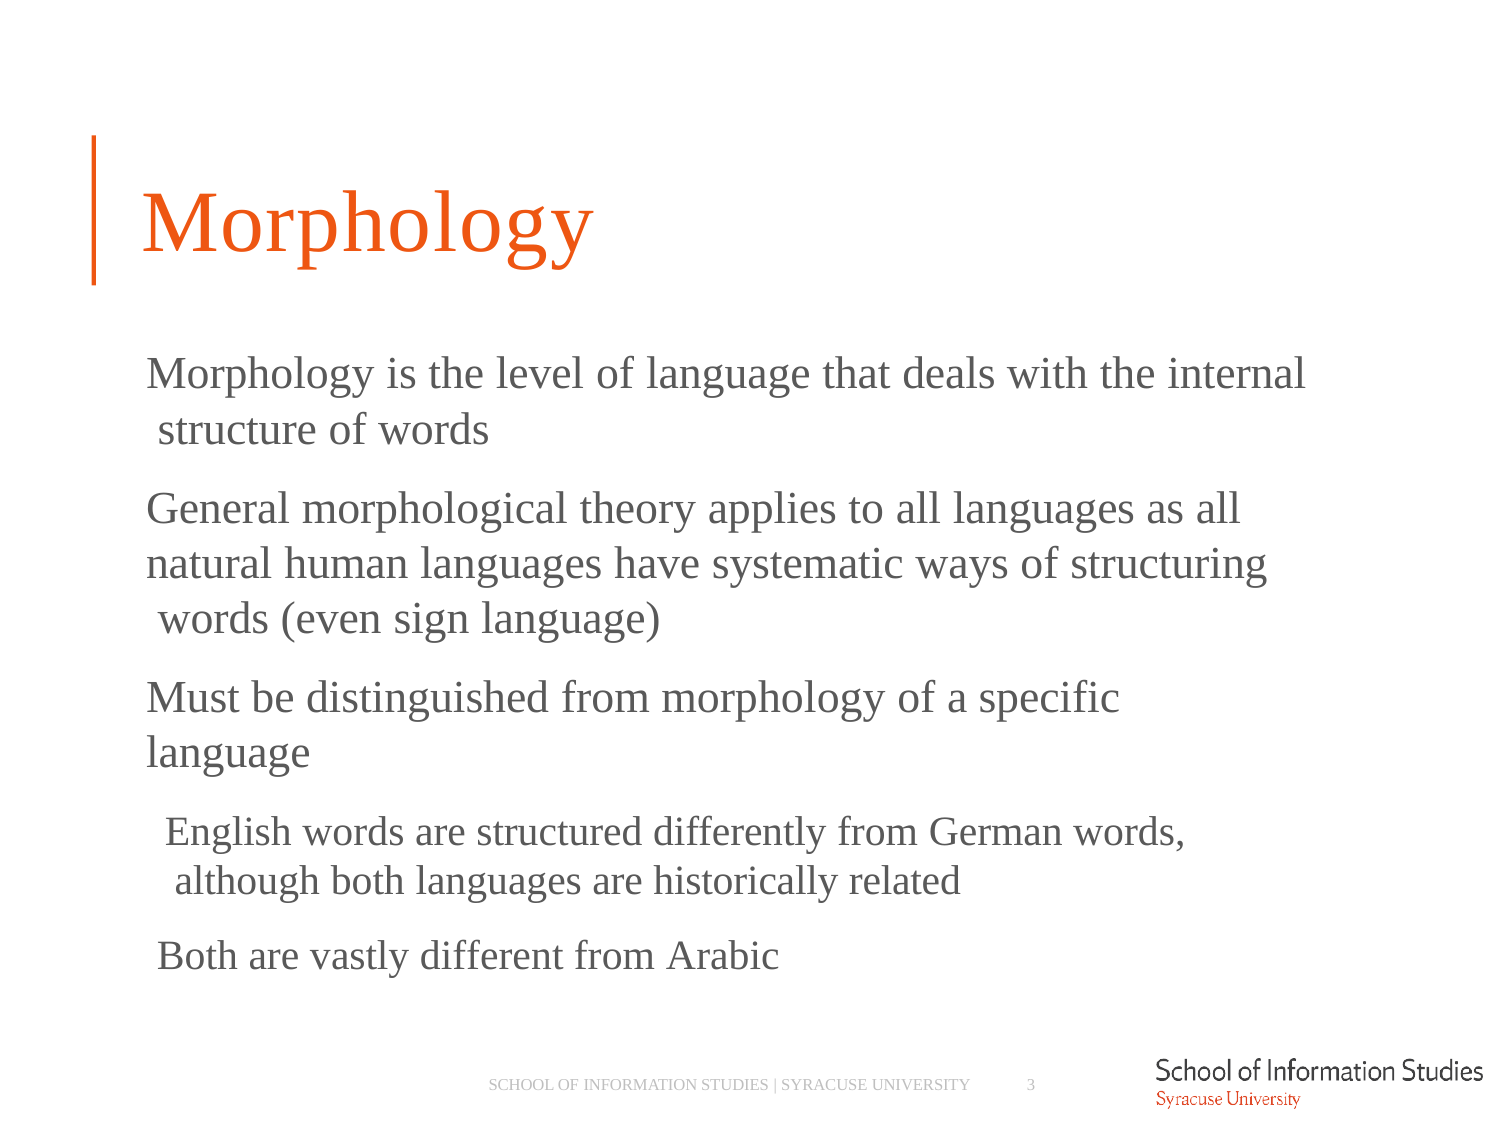

# Morphology
Morphology is the level of language that deals with the internal  structure of words
General morphological theory applies to all languages as all  natural human languages have systematic ways of structuring  words (even sign language)
Must be distinguished from morphology of a specific language
­ English words are structured differently from German words,  although both languages are historically related
­ Both are vastly different from Arabic
SCHOOL OF INFORMATION STUDIES | SYRACUSE UNIVERSITY
3